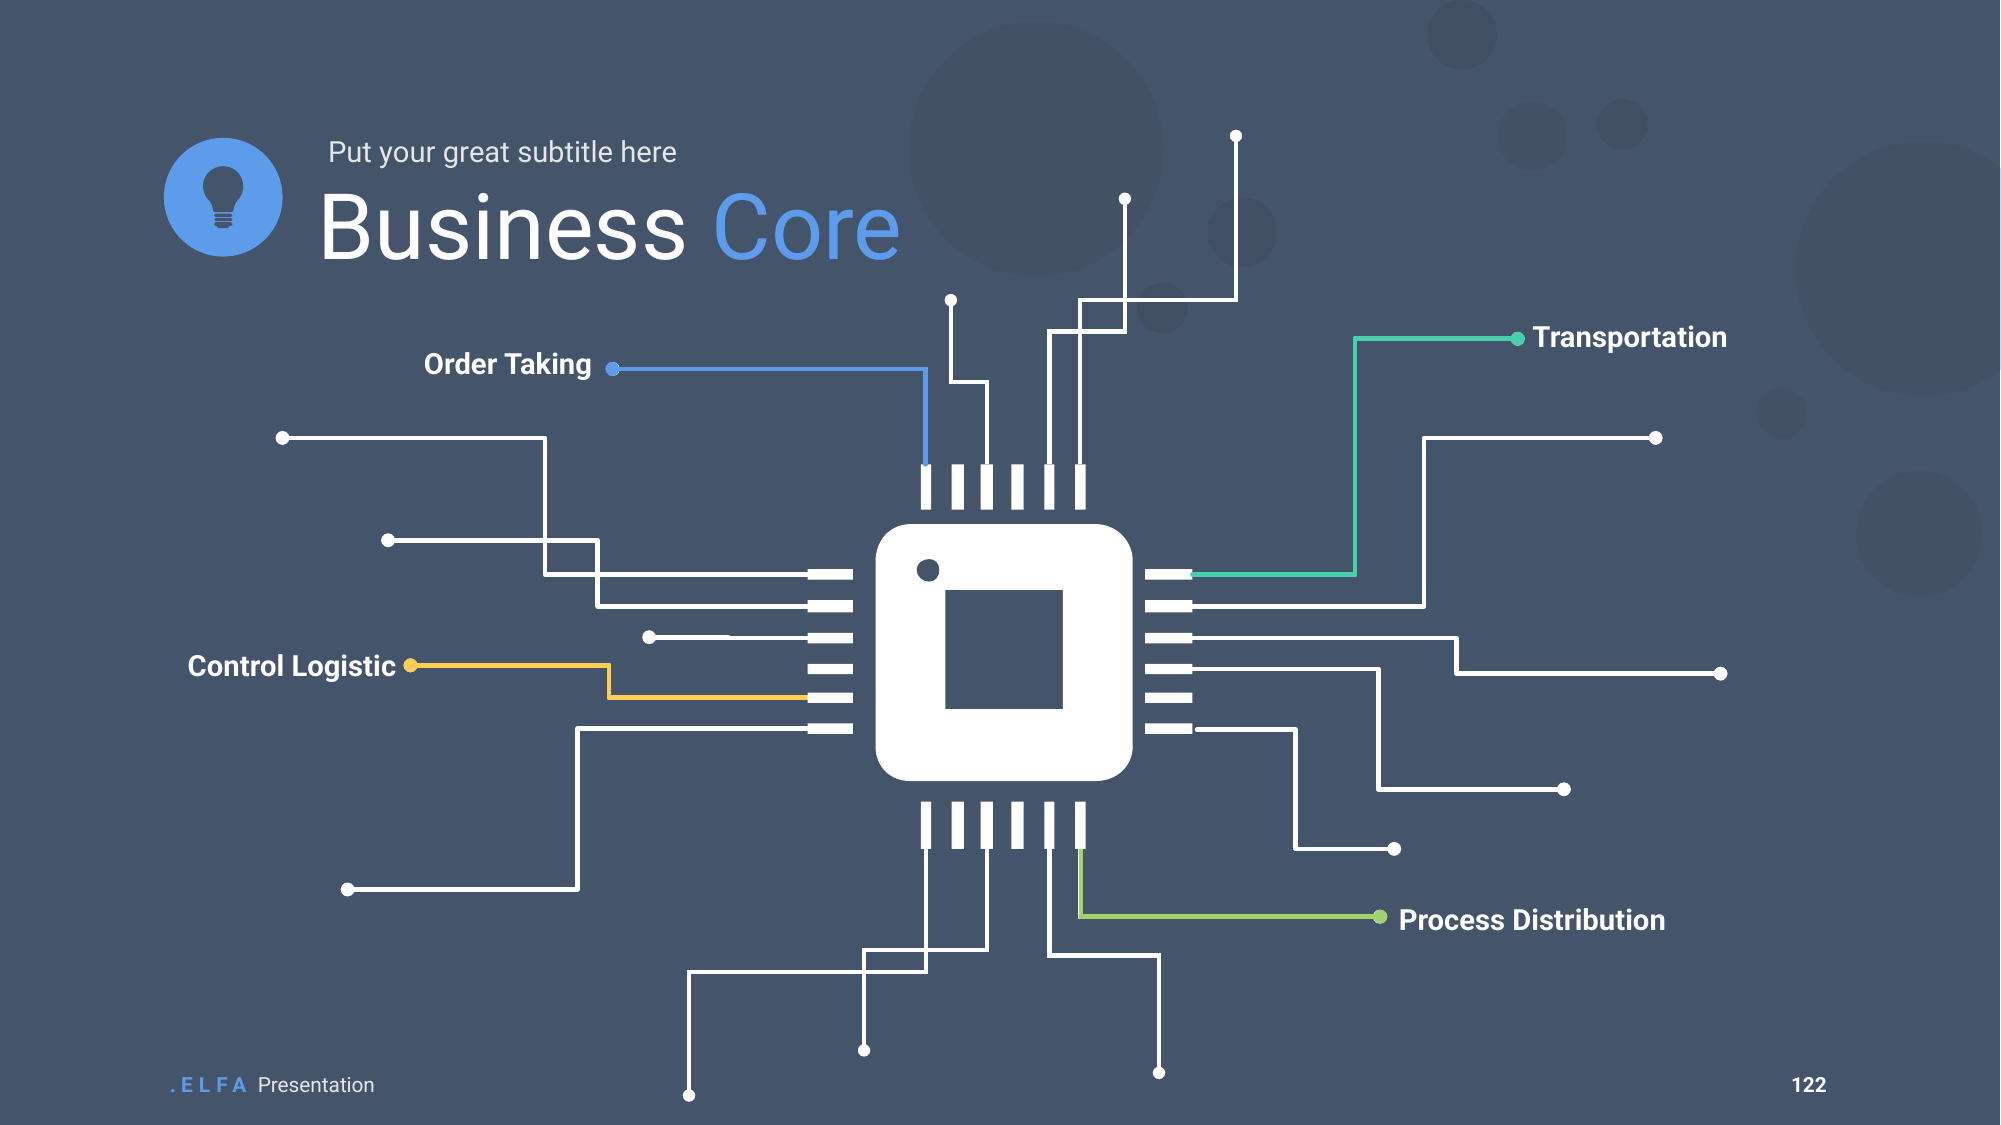

Put your great subtitle here

Business Core

Transportation
Order Taking

Control Logistic
Process Distribution